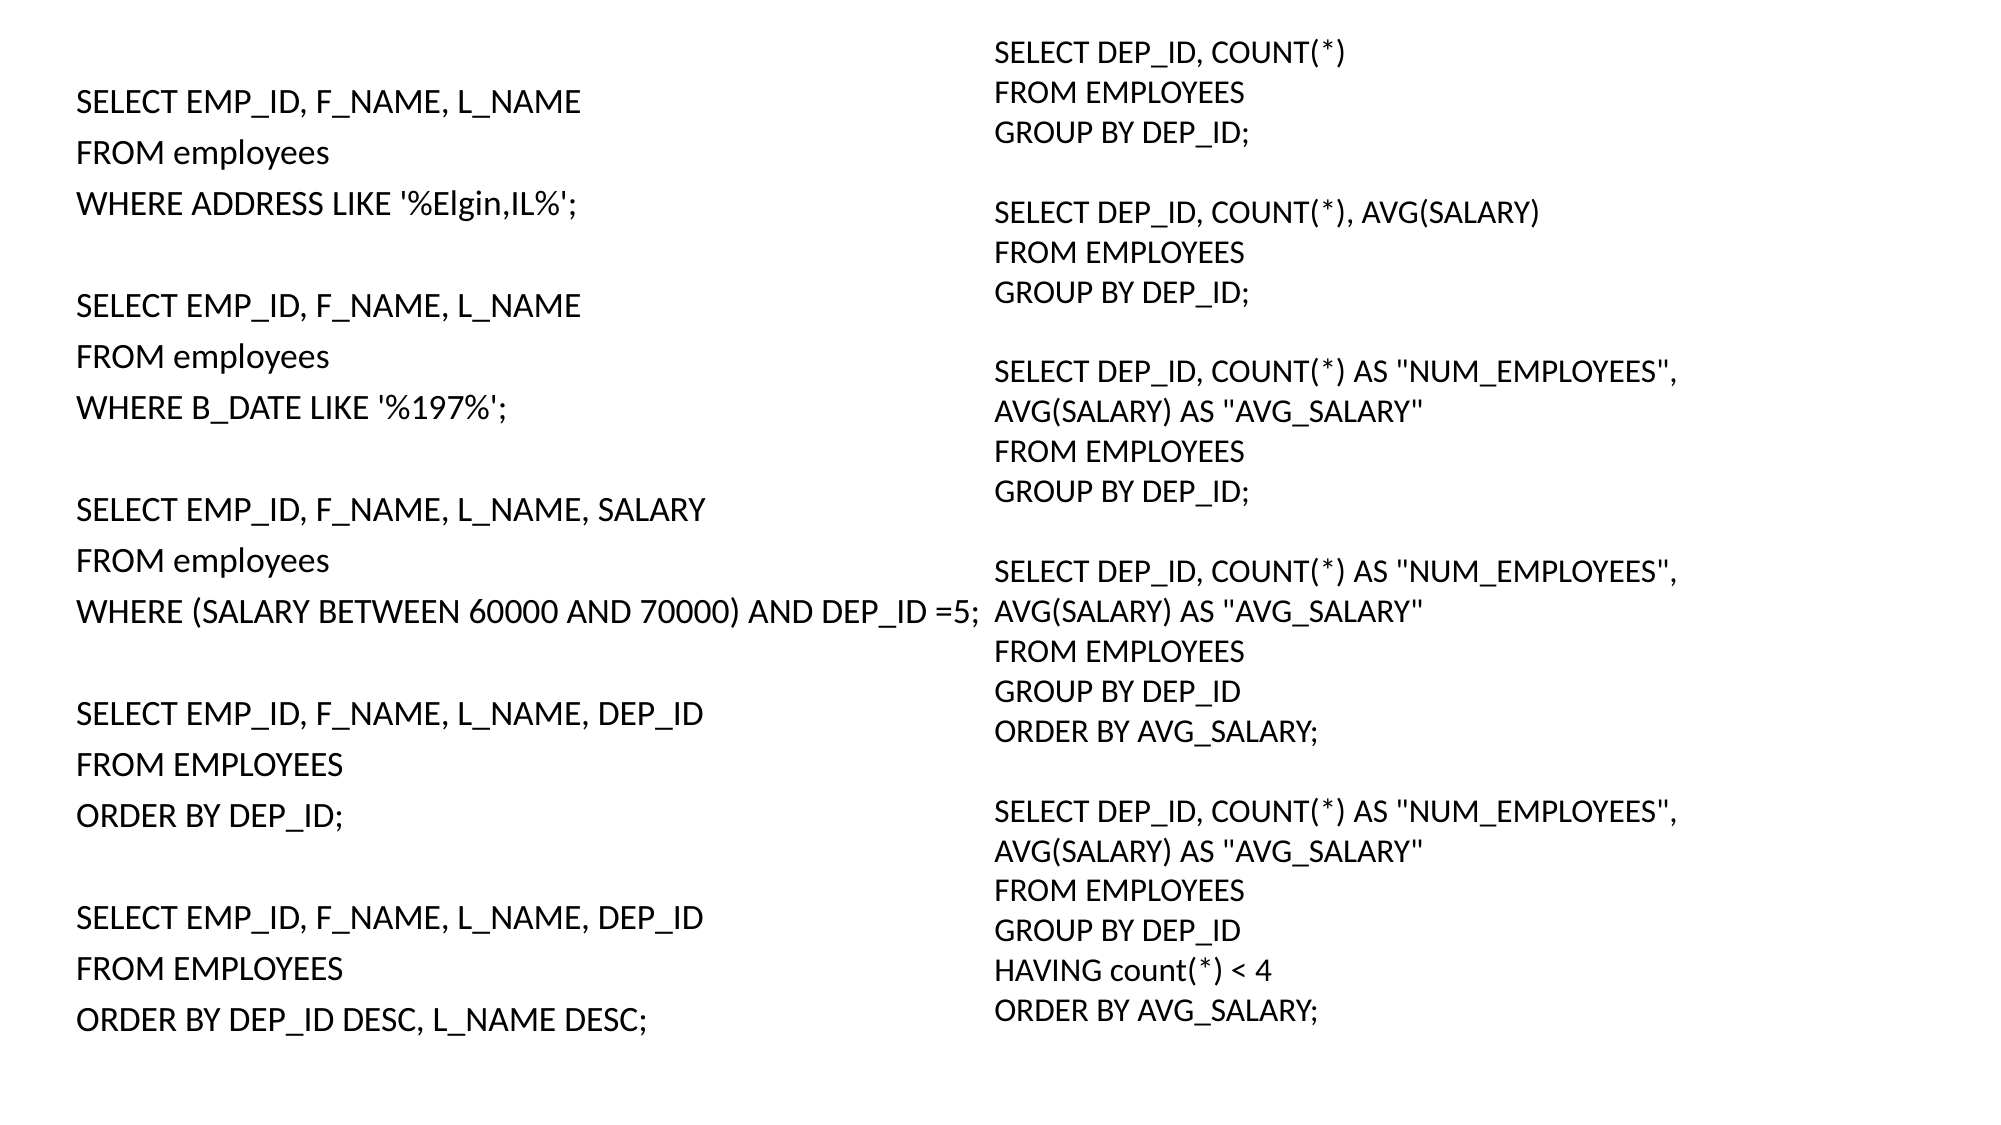

SELECT DEP_ID, COUNT(*)
FROM EMPLOYEES
GROUP BY DEP_ID;

SELECT DEP_ID, COUNT(*), AVG(SALARY)
FROM EMPLOYEES
GROUP BY DEP_ID;

SELECT DEP_ID, COUNT(*) AS "NUM_EMPLOYEES", AVG(SALARY) AS "AVG_SALARY"
FROM EMPLOYEES
GROUP BY DEP_ID;

SELECT DEP_ID, COUNT(*) AS "NUM_EMPLOYEES", AVG(SALARY) AS "AVG_SALARY"
FROM EMPLOYEES
GROUP BY DEP_ID
ORDER BY AVG_SALARY;

SELECT DEP_ID, COUNT(*) AS "NUM_EMPLOYEES", AVG(SALARY) AS "AVG_SALARY"
FROM EMPLOYEES
GROUP BY DEP_ID
HAVING count(*) < 4
ORDER BY AVG_SALARY;
SELECT EMP_ID, F_NAME, L_NAME
FROM employees
WHERE ADDRESS LIKE '%Elgin,IL%';

SELECT EMP_ID, F_NAME, L_NAME
FROM employees
WHERE B_DATE LIKE '%197%';

SELECT EMP_ID, F_NAME, L_NAME, SALARY
FROM employees
WHERE (SALARY BETWEEN 60000 AND 70000) AND DEP_ID =5;

SELECT EMP_ID, F_NAME, L_NAME, DEP_ID
FROM EMPLOYEES
ORDER BY DEP_ID;

SELECT EMP_ID, F_NAME, L_NAME, DEP_ID
FROM EMPLOYEES
ORDER BY DEP_ID DESC, L_NAME DESC;